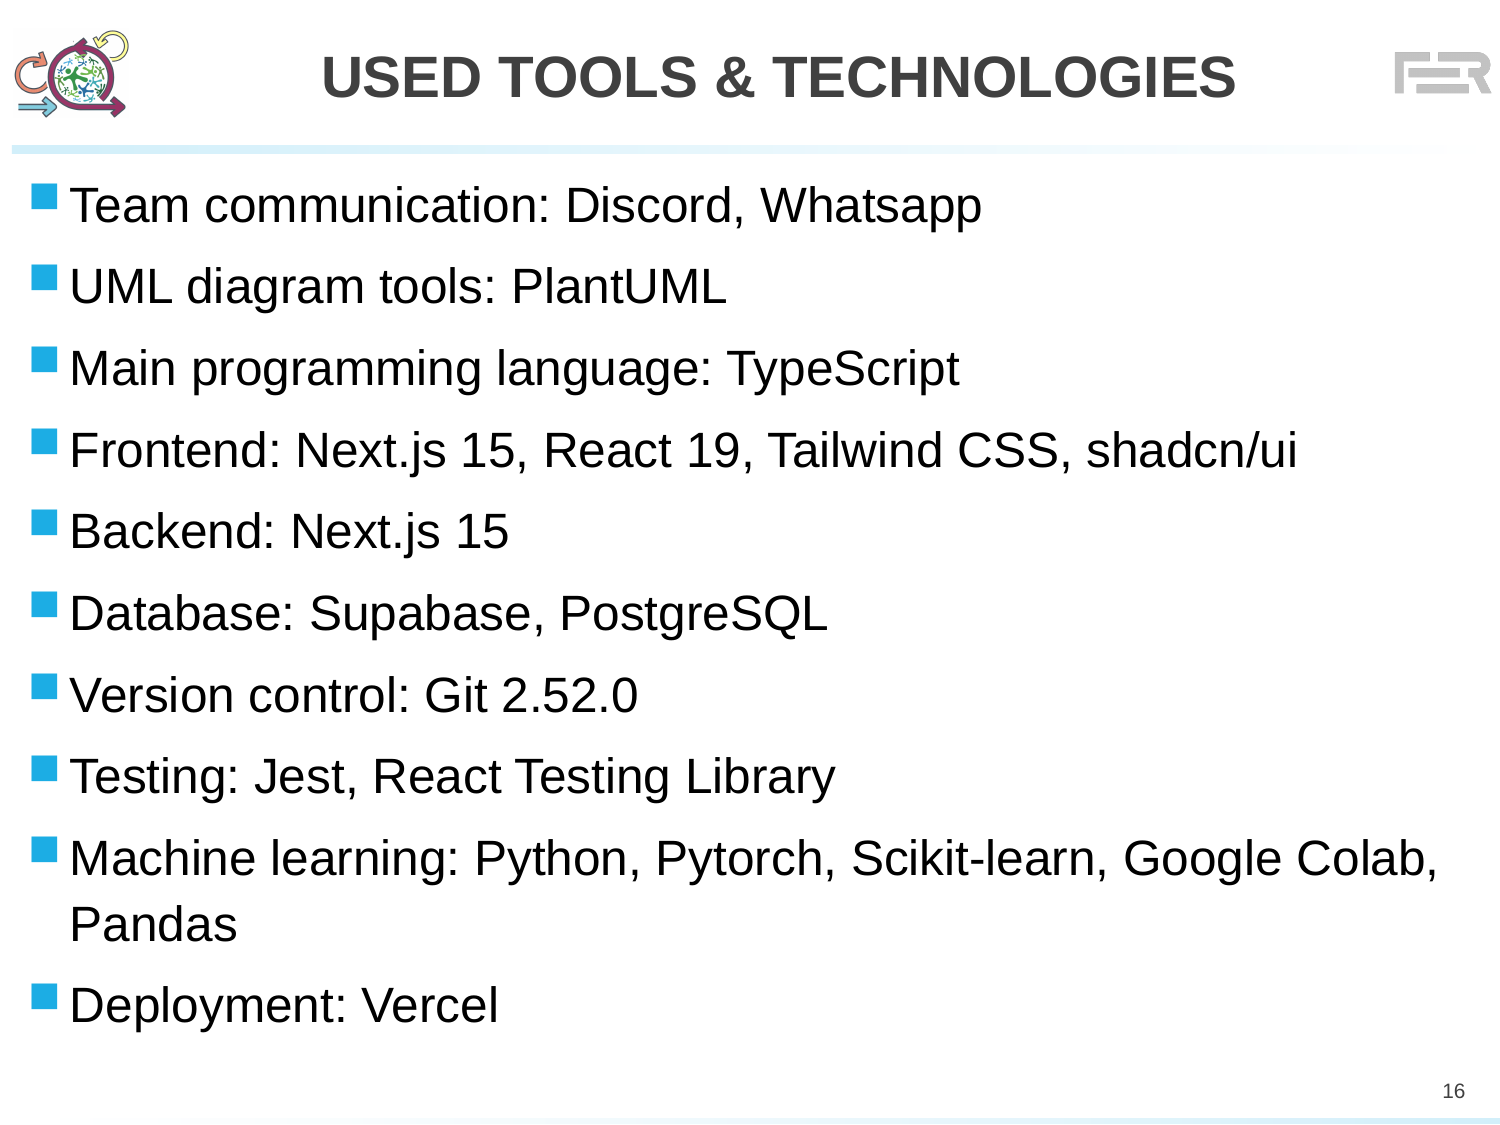

# Used tools & technologies
Team communication: Discord, Whatsapp
UML diagram tools: PlantUML
Main programming language: TypeScript
Frontend: Next.js 15, React 19, Tailwind CSS, shadcn/ui
Backend: Next.js 15
Database: Supabase, PostgreSQL
Version control: Git 2.52.0
Testing: Jest, React Testing Library
Machine learning: Python, Pytorch, Scikit-learn, Google Colab, Pandas
Deployment: Vercel

16